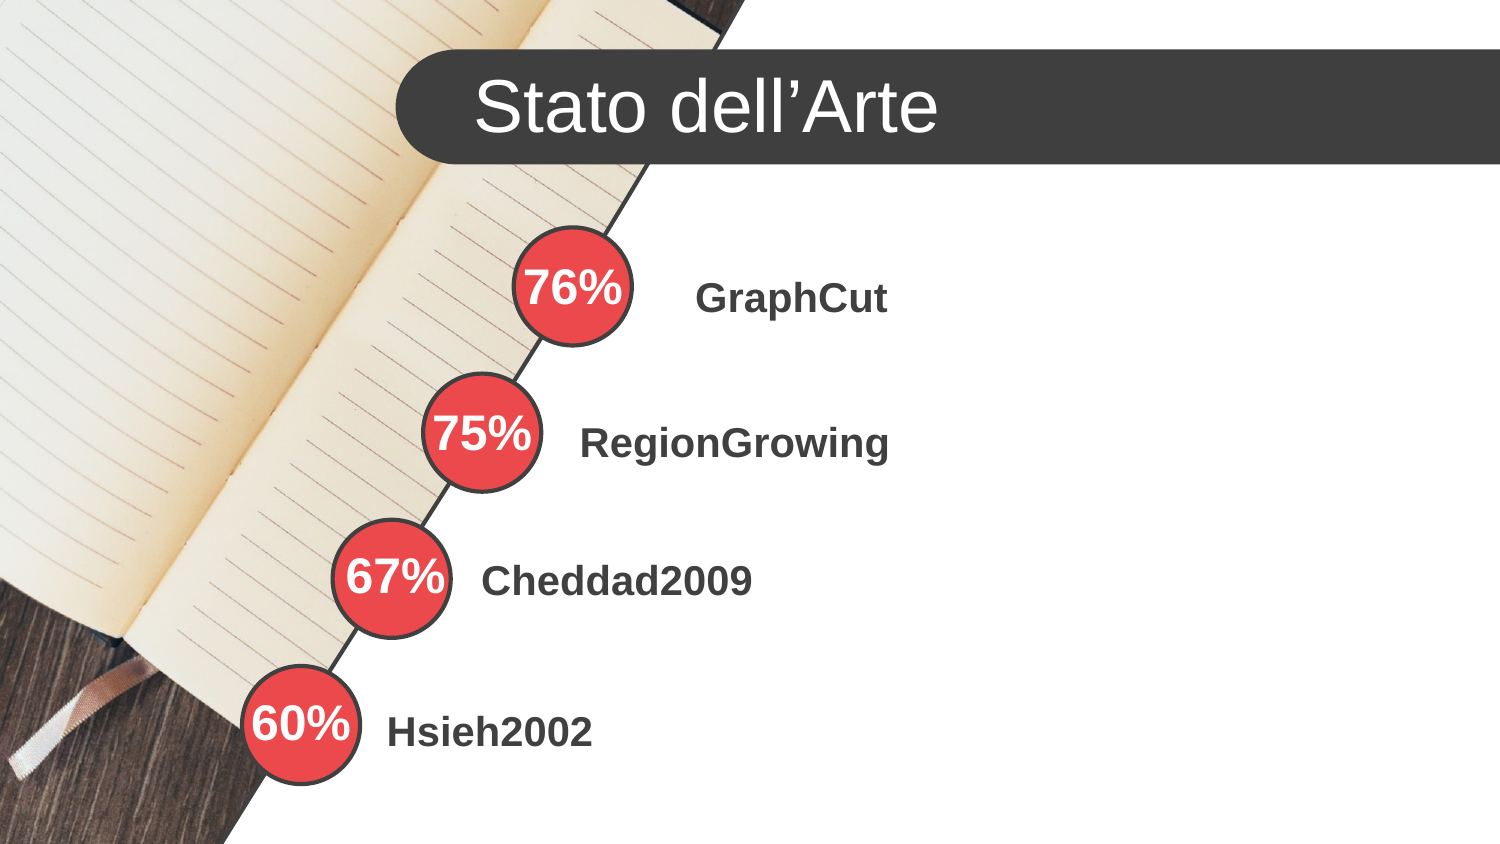

Stato dell’Arte

76%
GraphCut

75%
RegionGrowing

67%
Cheddad2009

60%
Hsieh2002